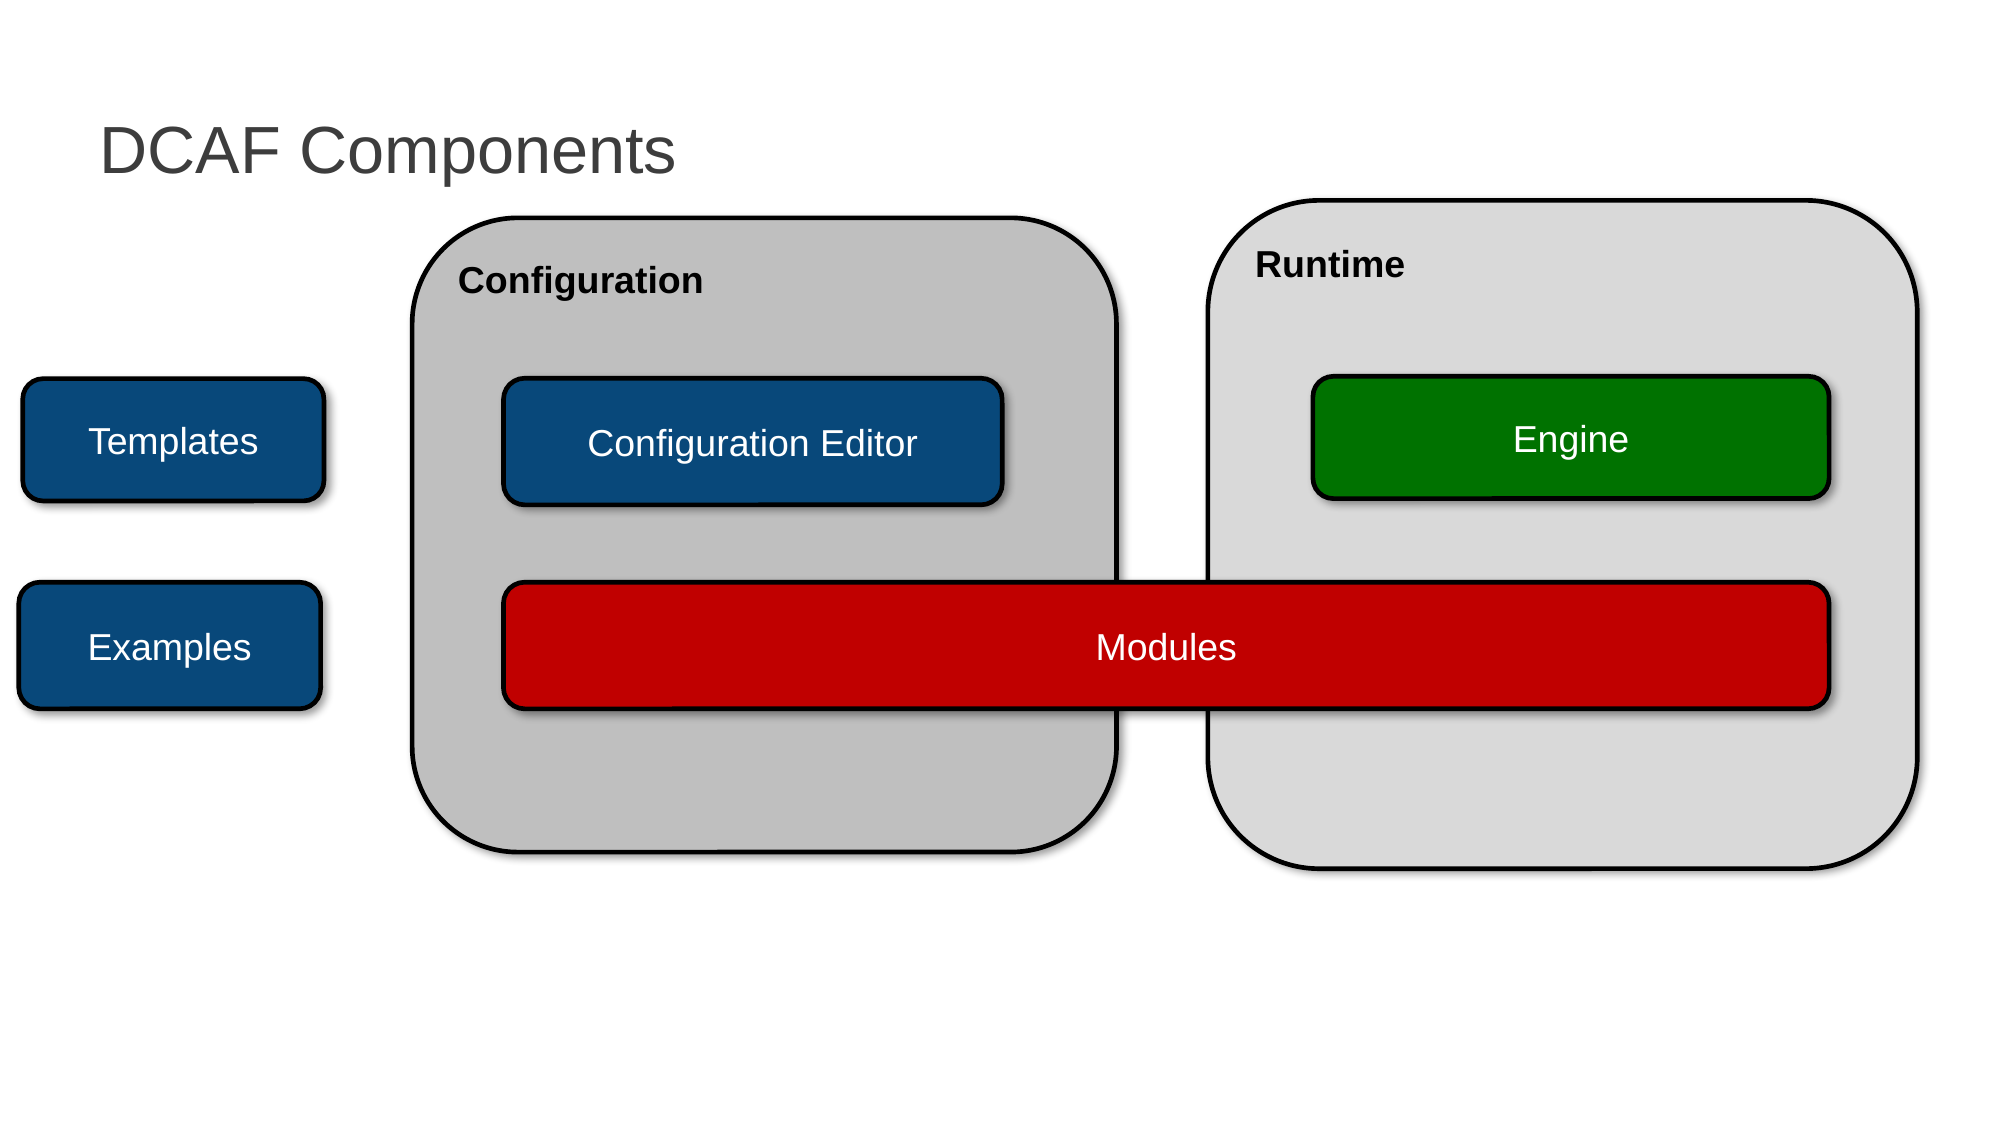

# DCAF Components
Runtime
Configuration
Engine
Configuration Editor
Templates
Examples
Modules